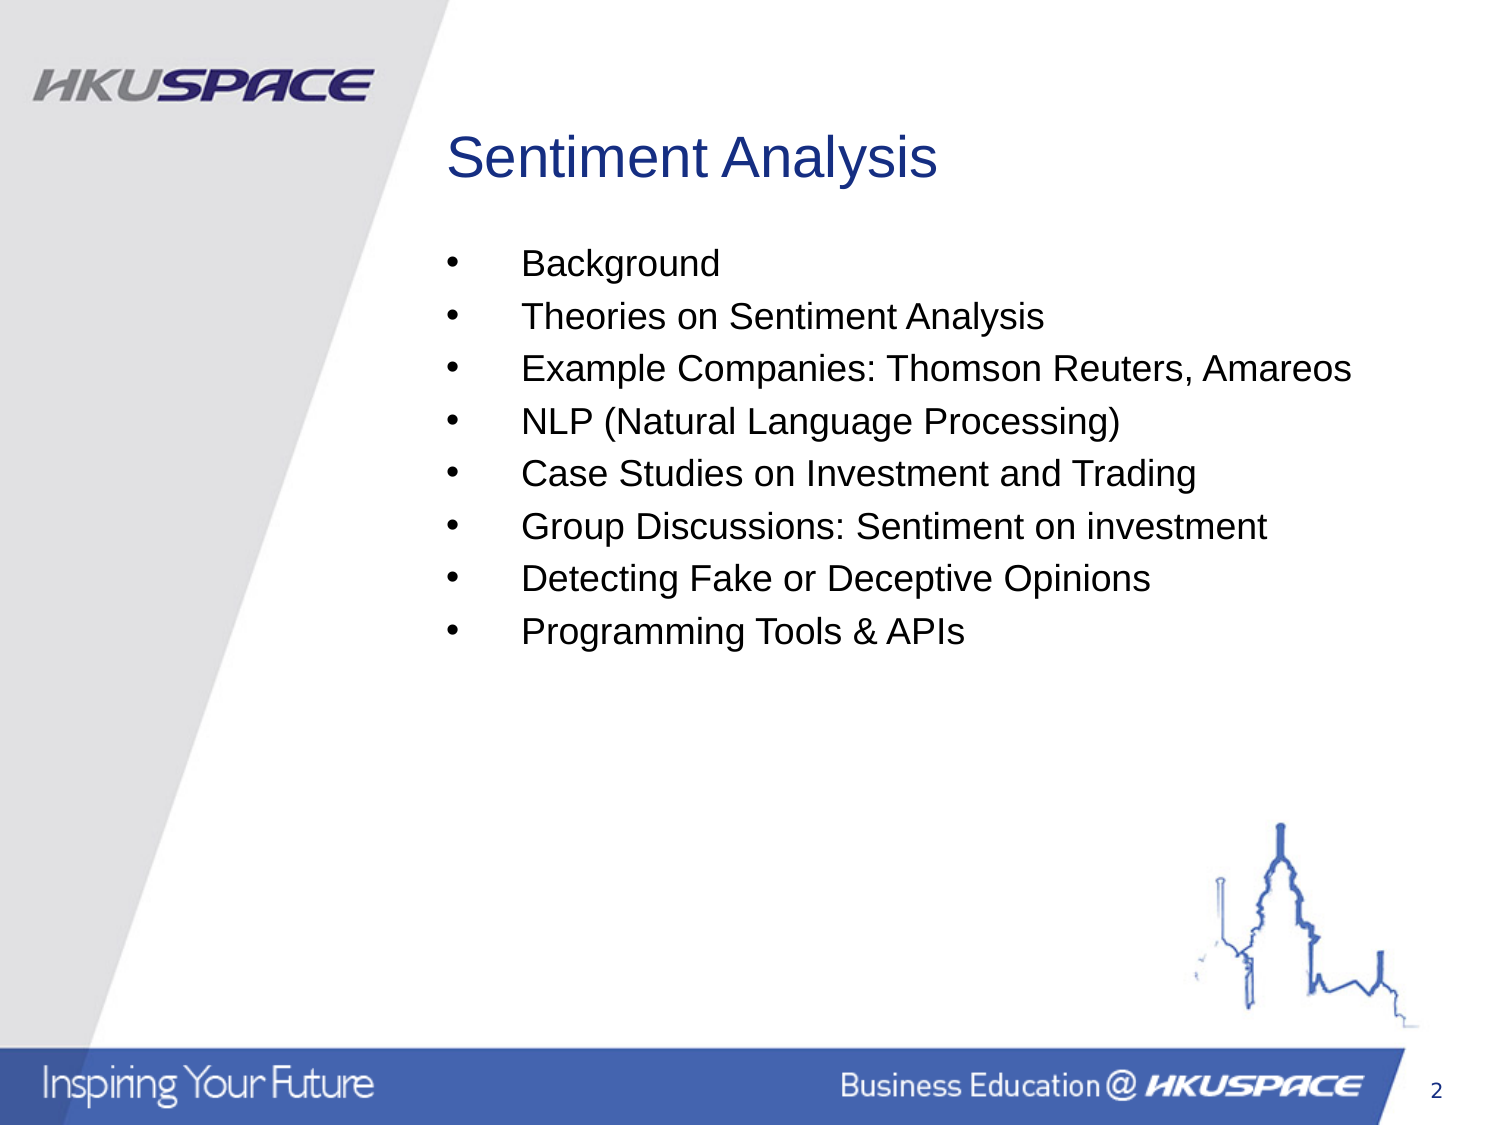

# Sentiment Analysis
Background
Theories on Sentiment Analysis
Example Companies: Thomson Reuters, Amareos
NLP (Natural Language Processing)
Case Studies on Investment and Trading
Group Discussions: Sentiment on investment
Detecting Fake or Deceptive Opinions
Programming Tools & APIs
2